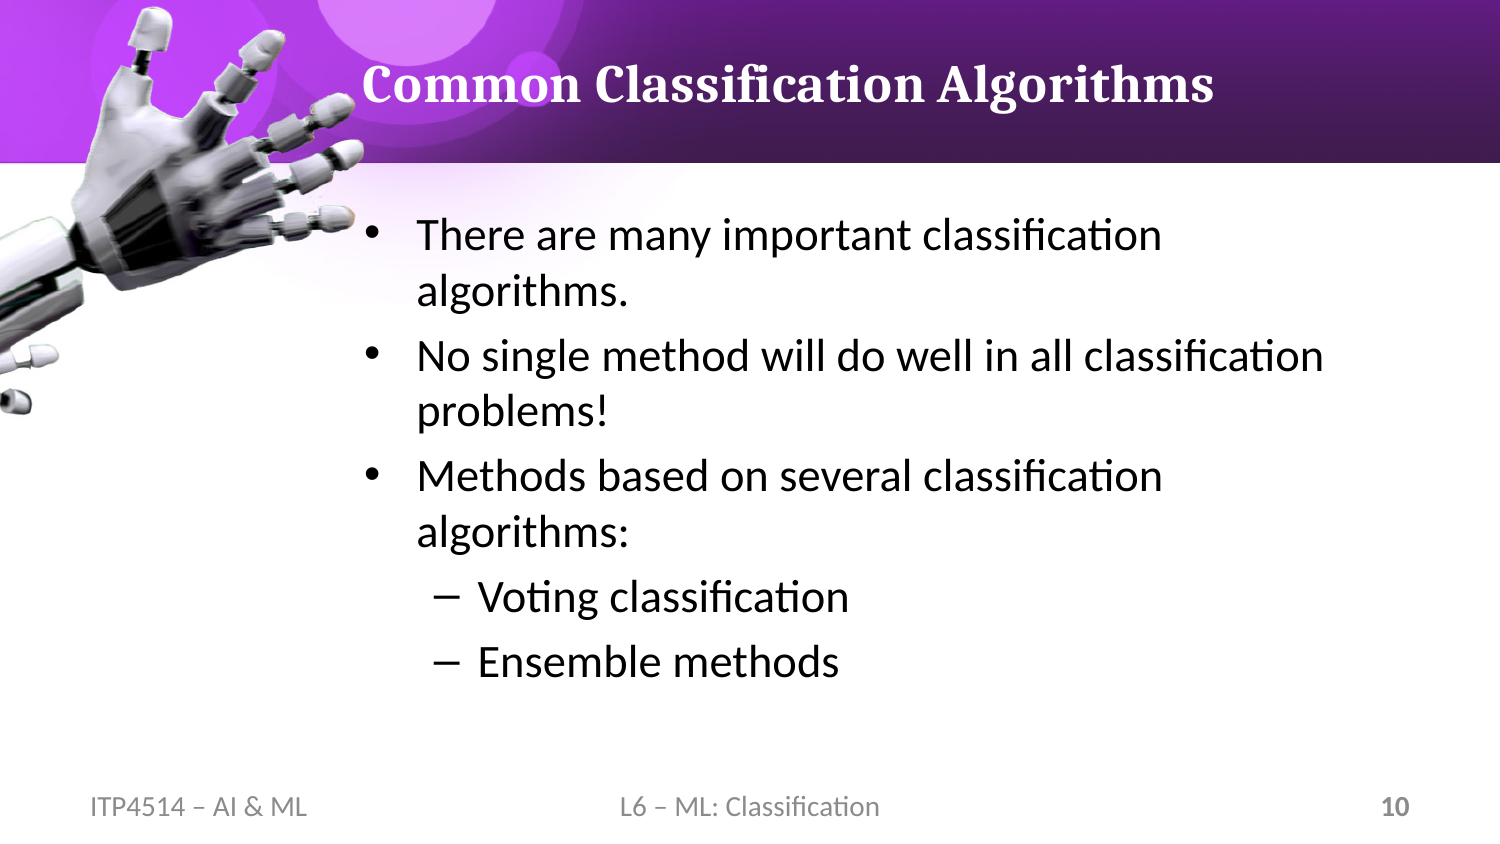

# Common Classification Algorithms
There are many important classification algorithms.
No single method will do well in all classification problems!
Methods based on several classification algorithms:
Voting classification
Ensemble methods

ITP4514 – AI & ML
L6 – ML: Classification
10